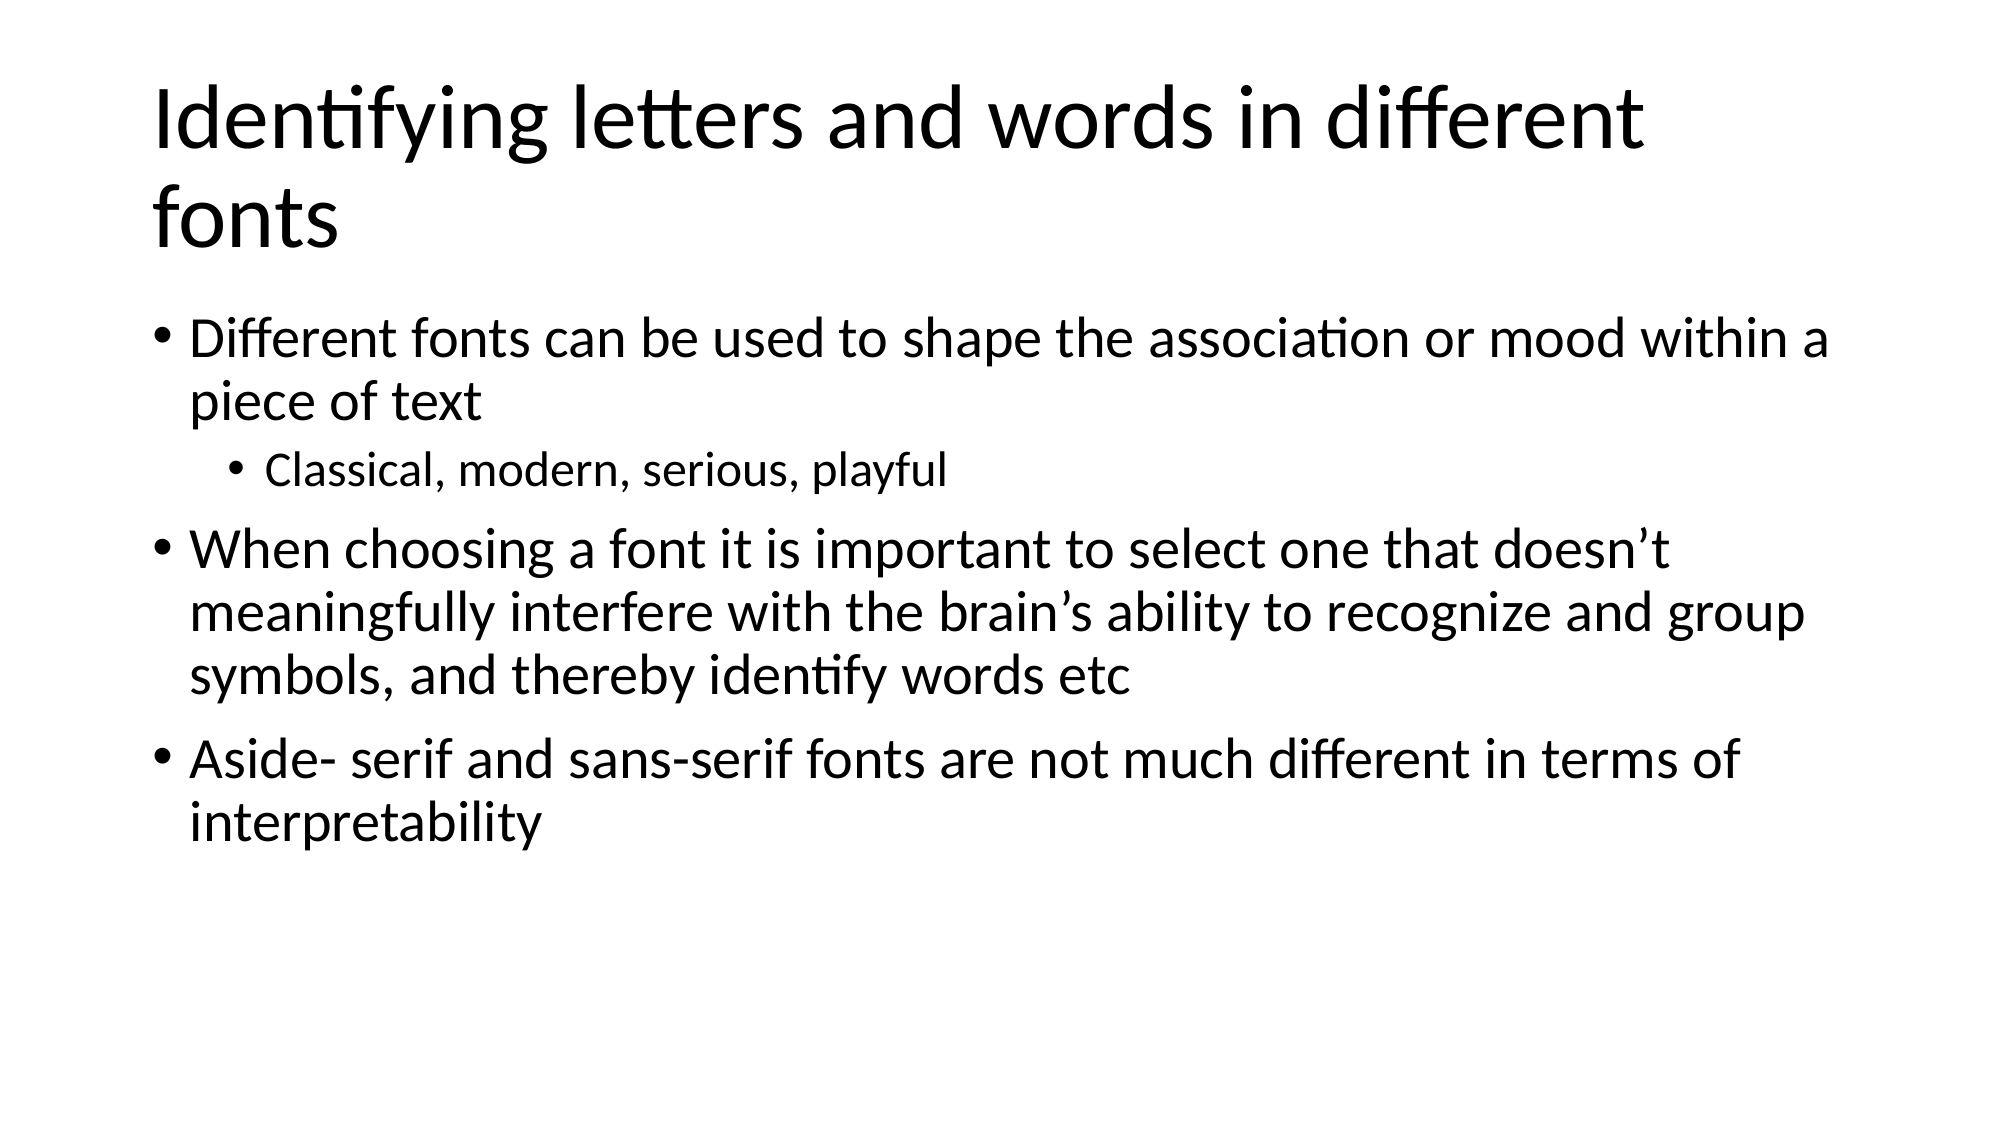

# Identifying letters and words in different fonts
Different fonts can be used to shape the association or mood within a piece of text
Classical, modern, serious, playful
When choosing a font it is important to select one that doesn’t meaningfully interfere with the brain’s ability to recognize and group symbols, and thereby identify words etc
Aside- serif and sans-serif fonts are not much different in terms of interpretability